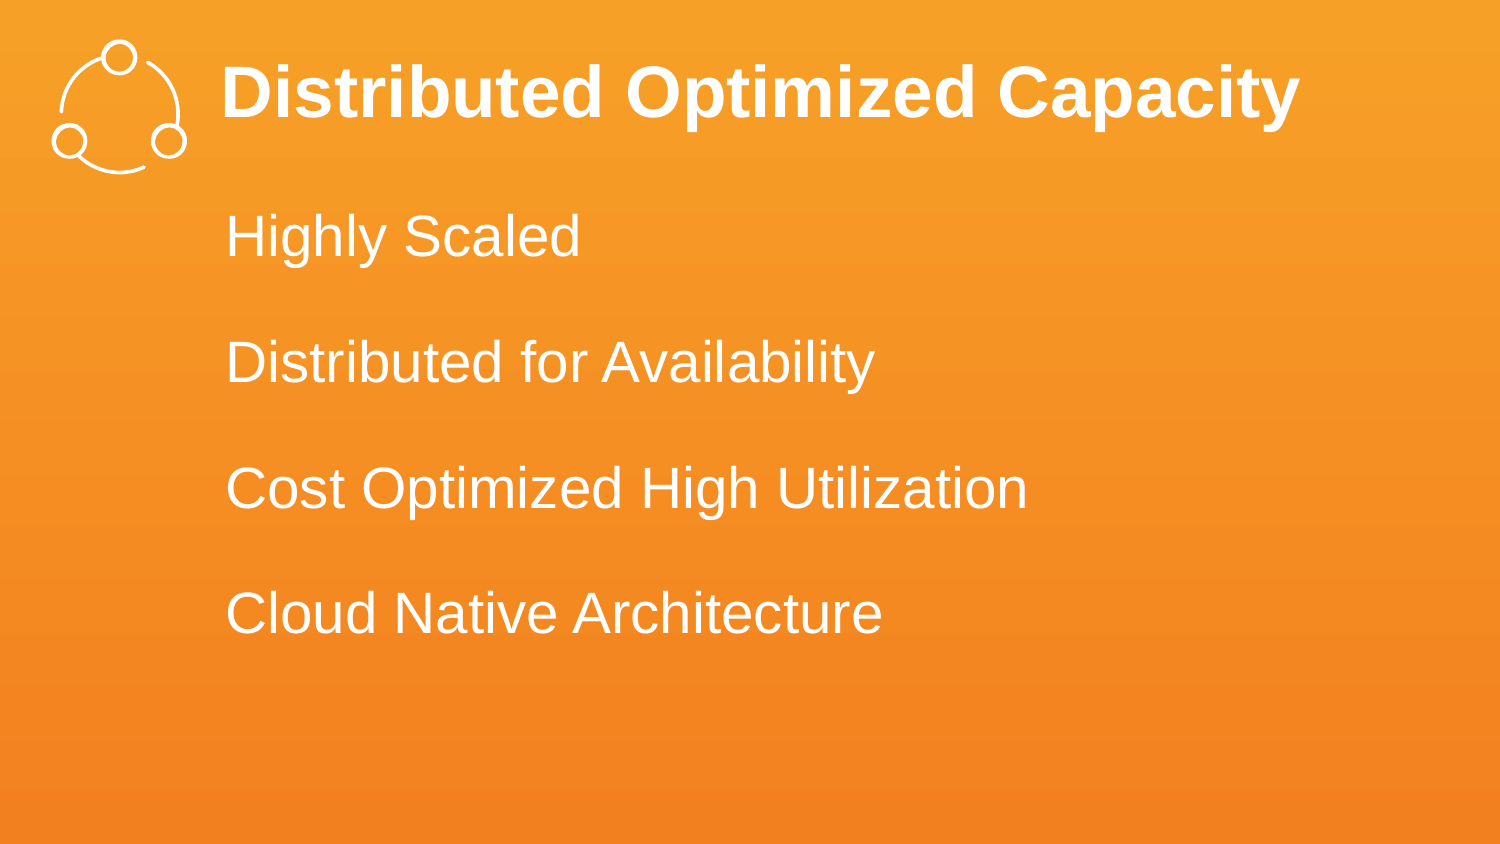

Pathway for Digital
Transformation
Speed
Scale
Strategic

Distributed Optimized Capacity
Highly Scaled

Distributed for Availability

Cost Optimized High Utilization

Cloud Native Architecture

Time to Value